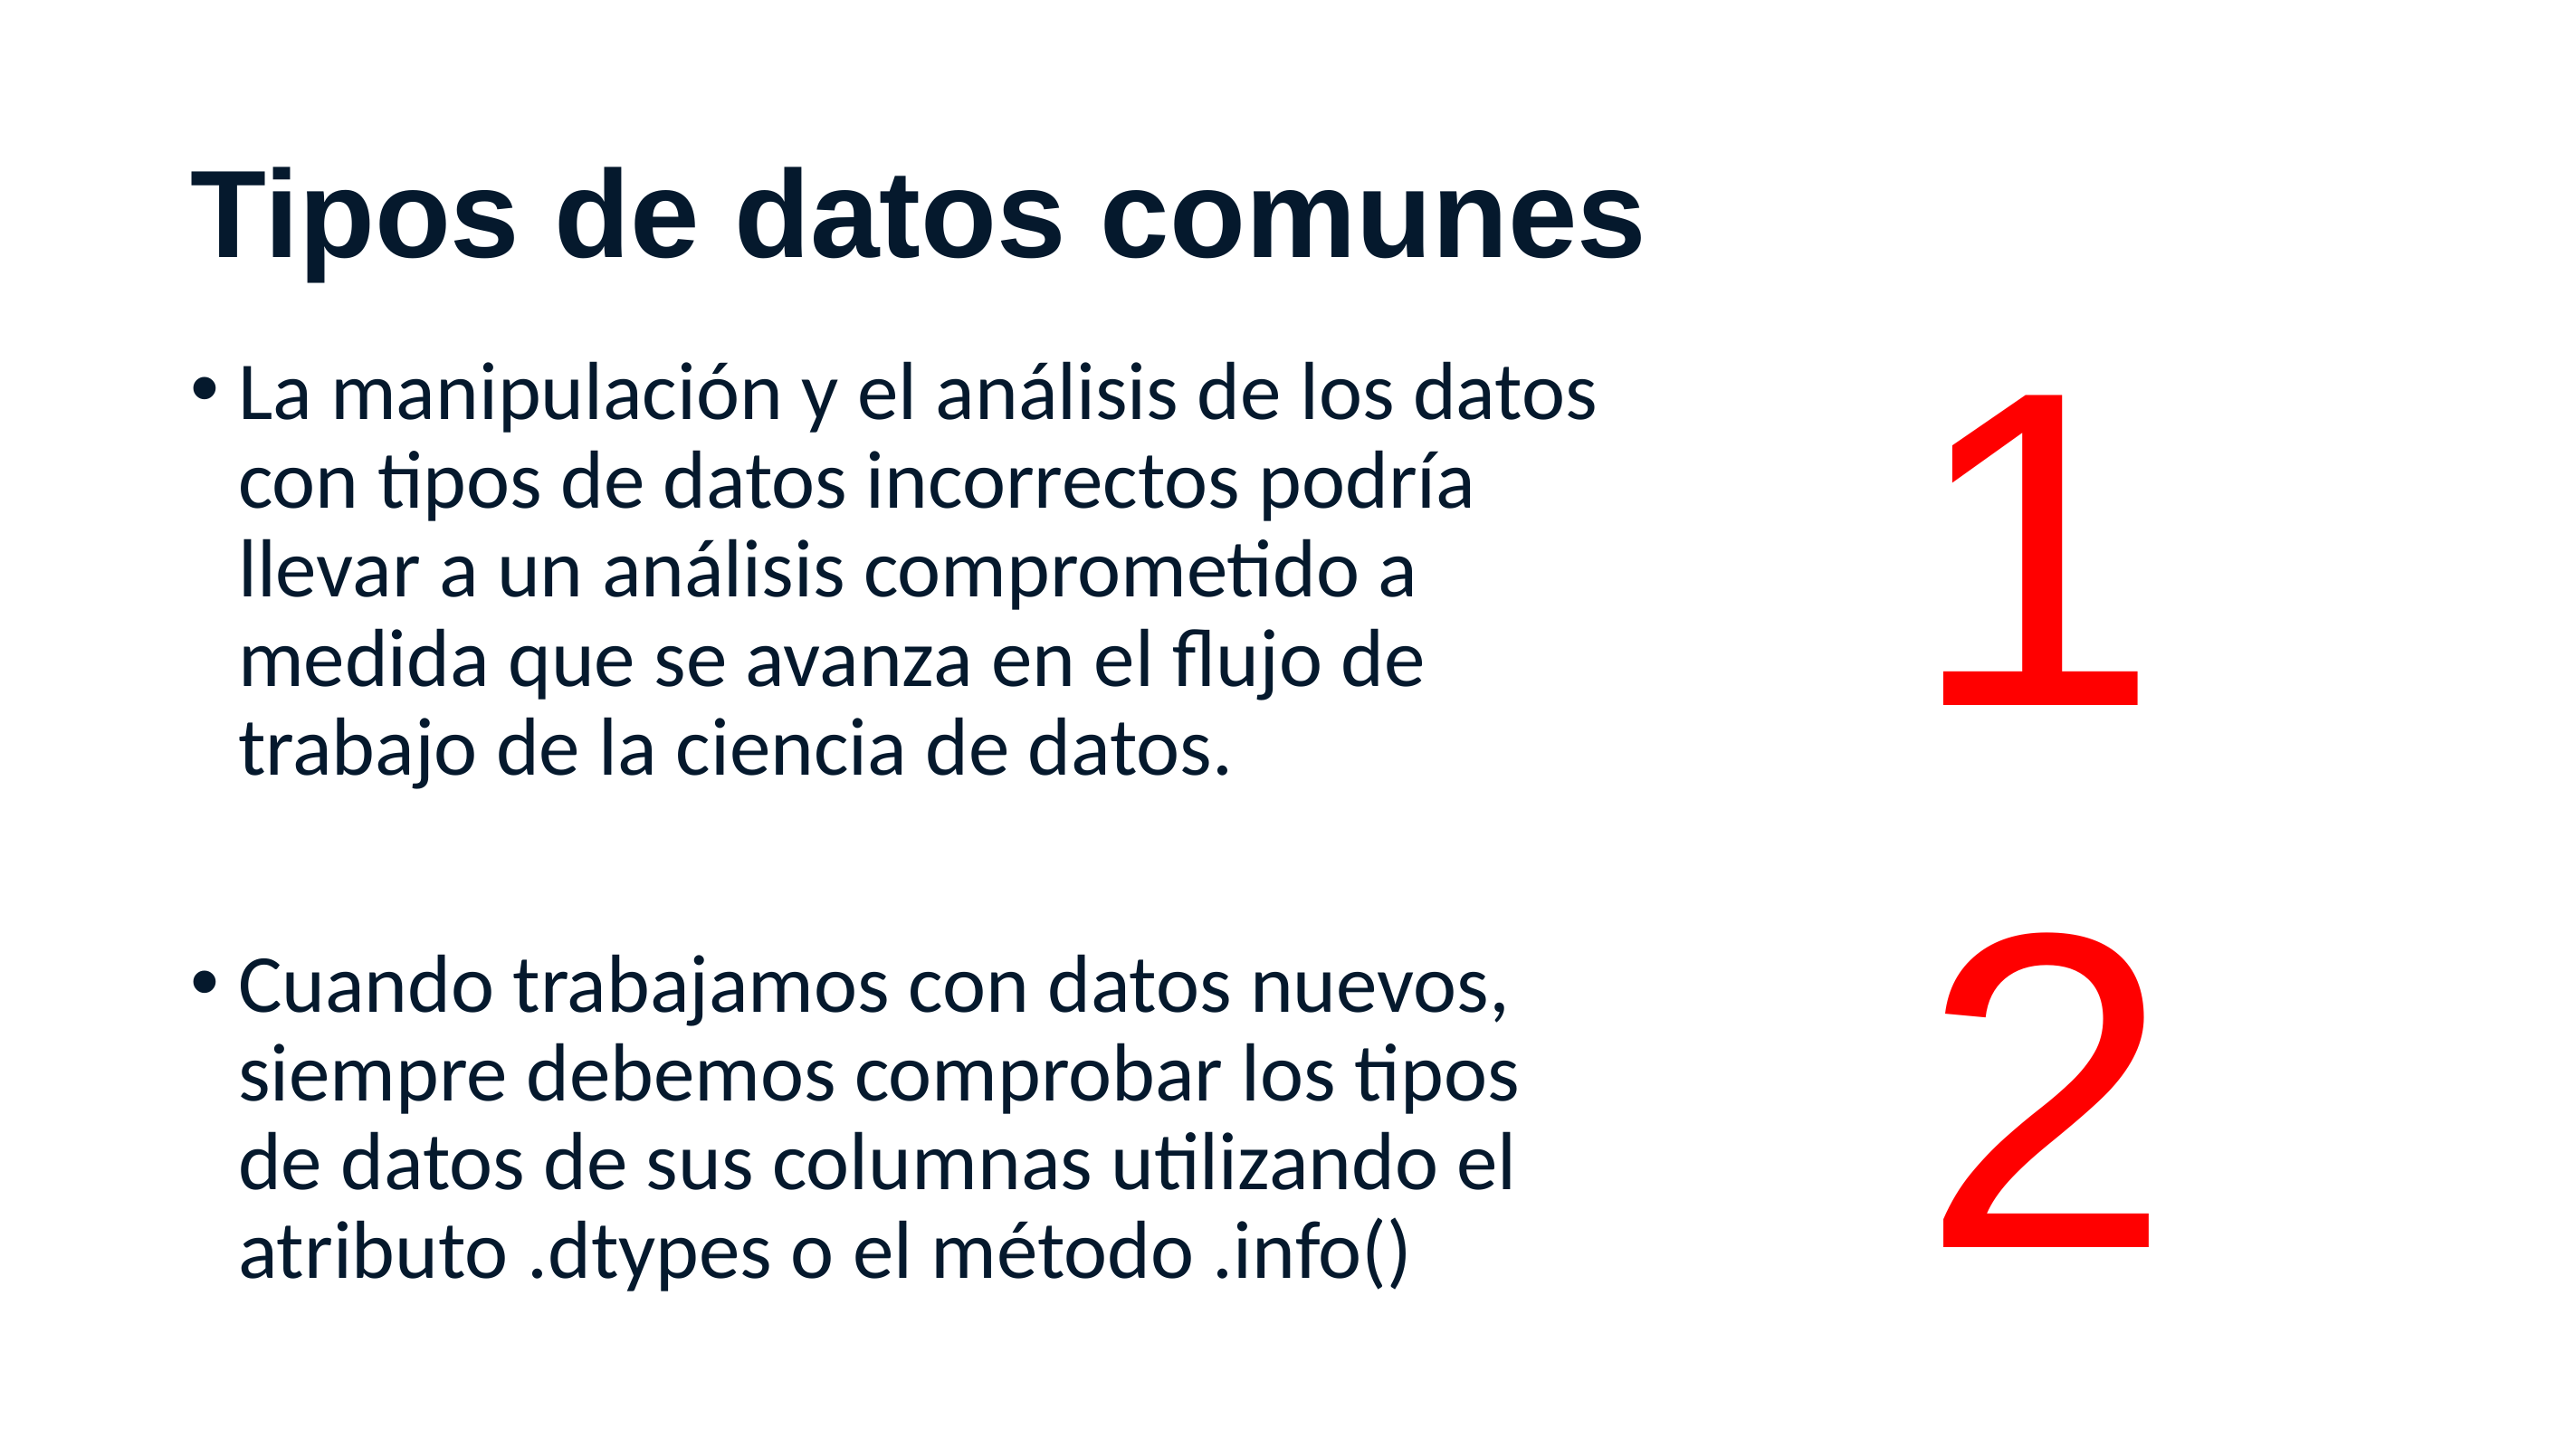

# Tipos de datos comunes
1
La manipulación y el análisis de los datos con tipos de datos incorrectos podría llevar a un análisis comprometido a medida que se avanza en el flujo de trabajo de la ciencia de datos.

Cuando trabajamos con datos nuevos, siempre debemos comprobar los tipos de datos de sus columnas utilizando el atributo .dtypes o el método .info()
2